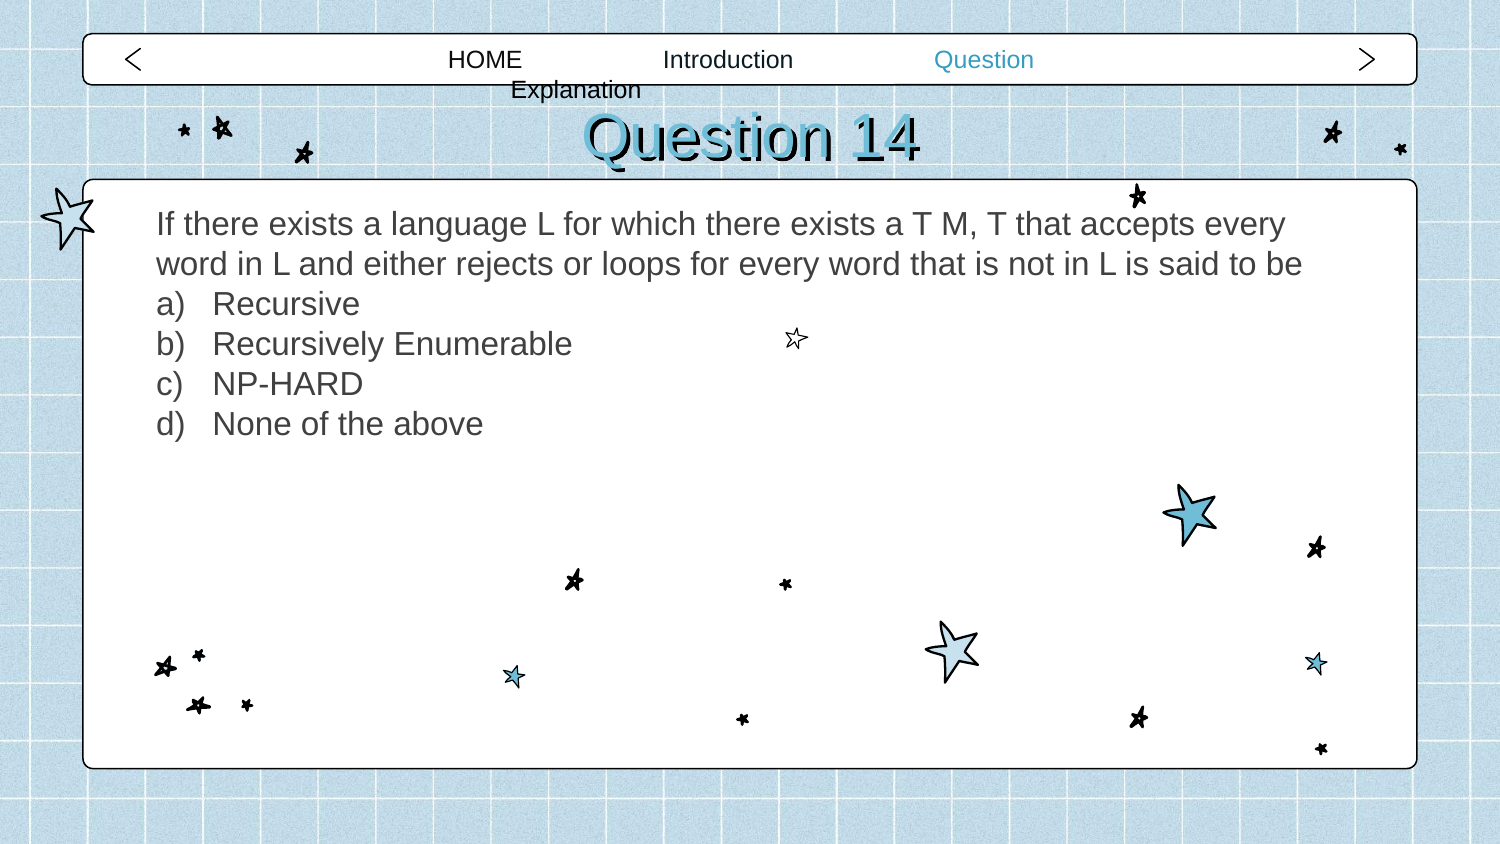

HOME                    Introduction                    Question                    Explanation

# Question 14

If there exists a language L for which there exists a T M, T that accepts every word in L and either rejects or loops for every word that is not in L is said to be
Recursive
Recursively Enumerable
NP-HARD
None of the above